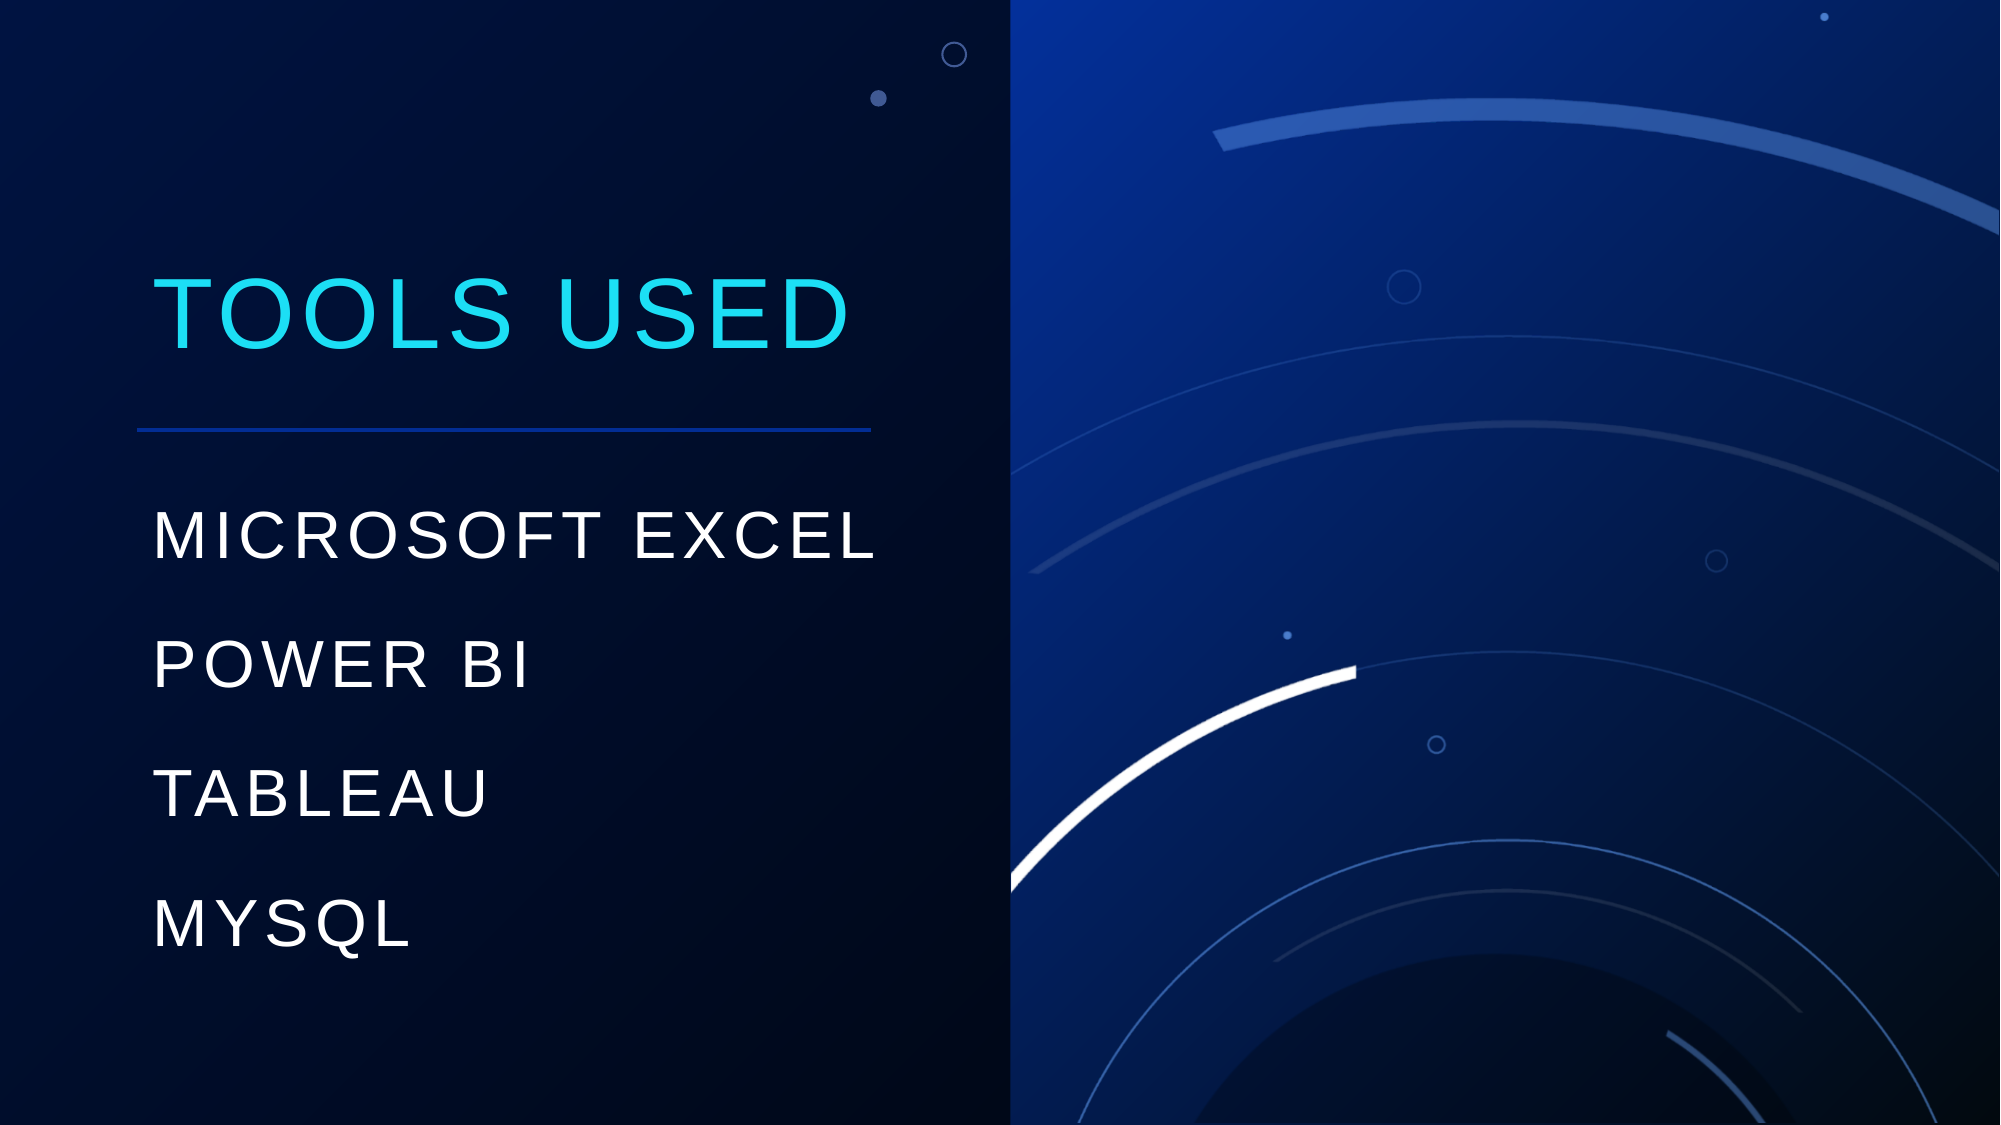

# Tools Used
Microsoft Excel
Power BI
Tableau
MySQL